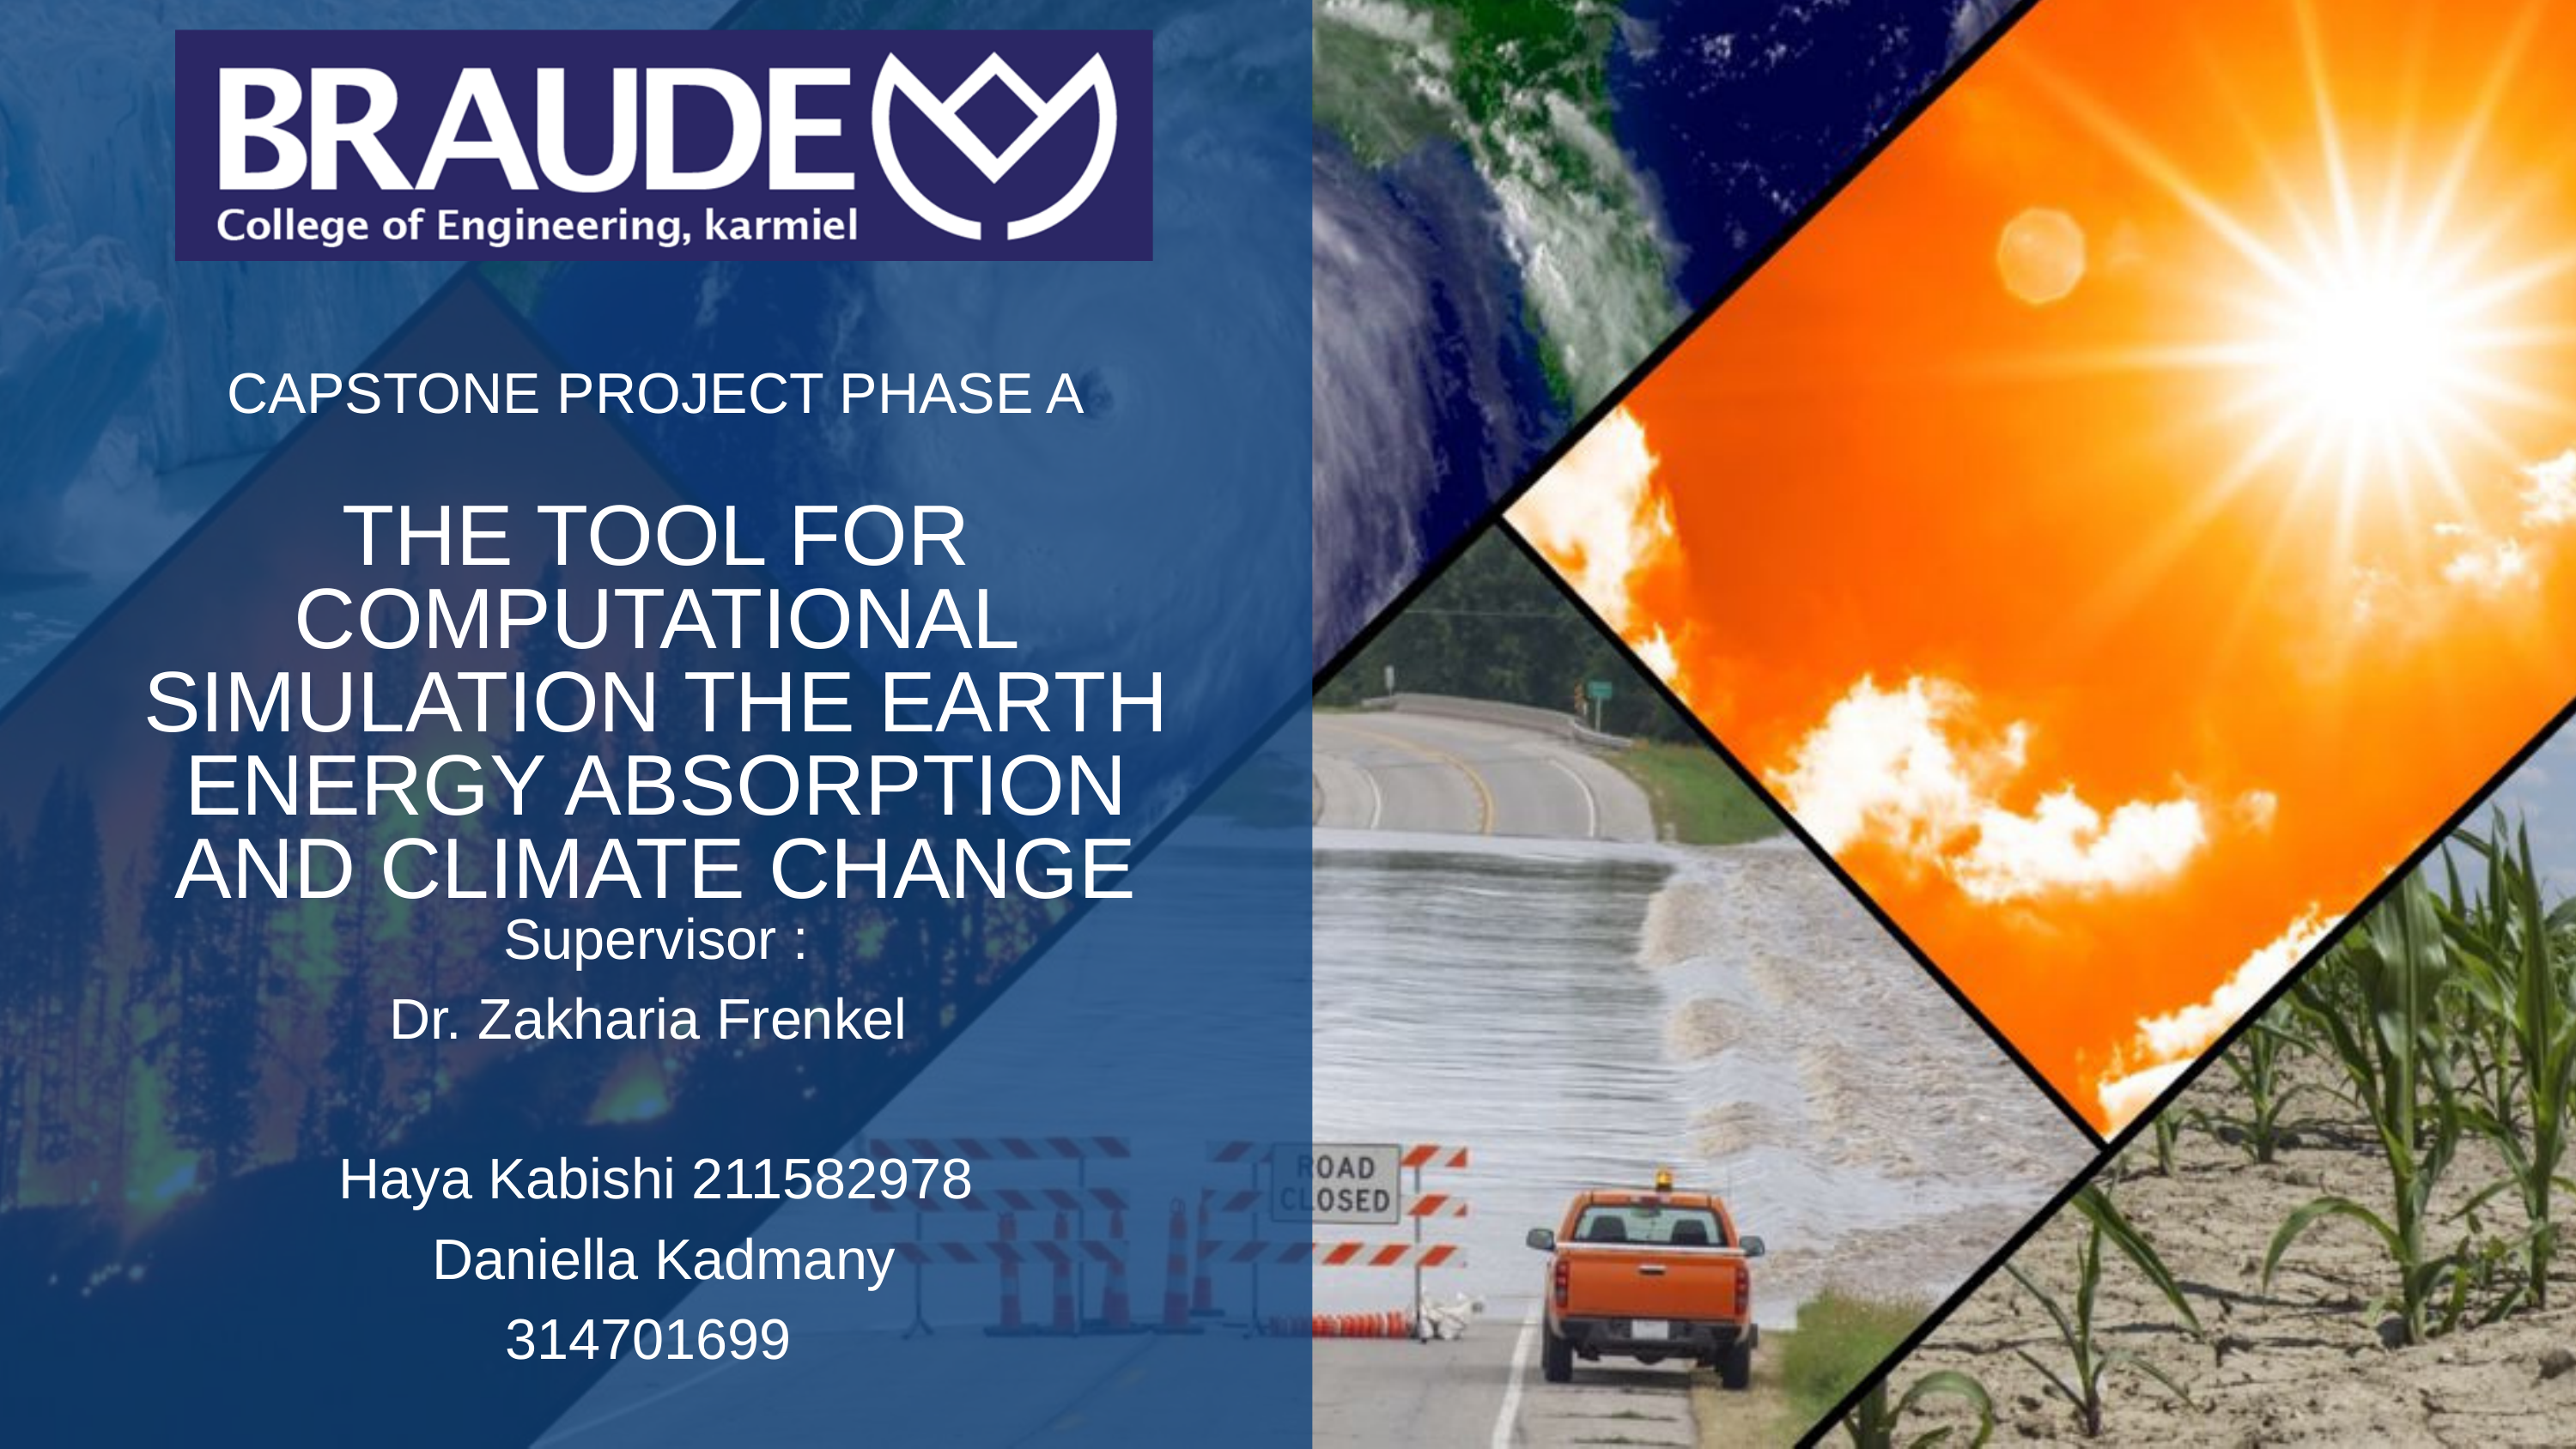

CAPSTONE PROJECT PHASE A

THE TOOL FOR COMPUTATIONAL SIMULATION THE EARTH ENERGY ABSORPTION AND CLIMATE CHANGE
Supervisor :
Dr. Zakharia Frenkel

Haya Kabishi 211582978
 Daniella Kadmany 314701699